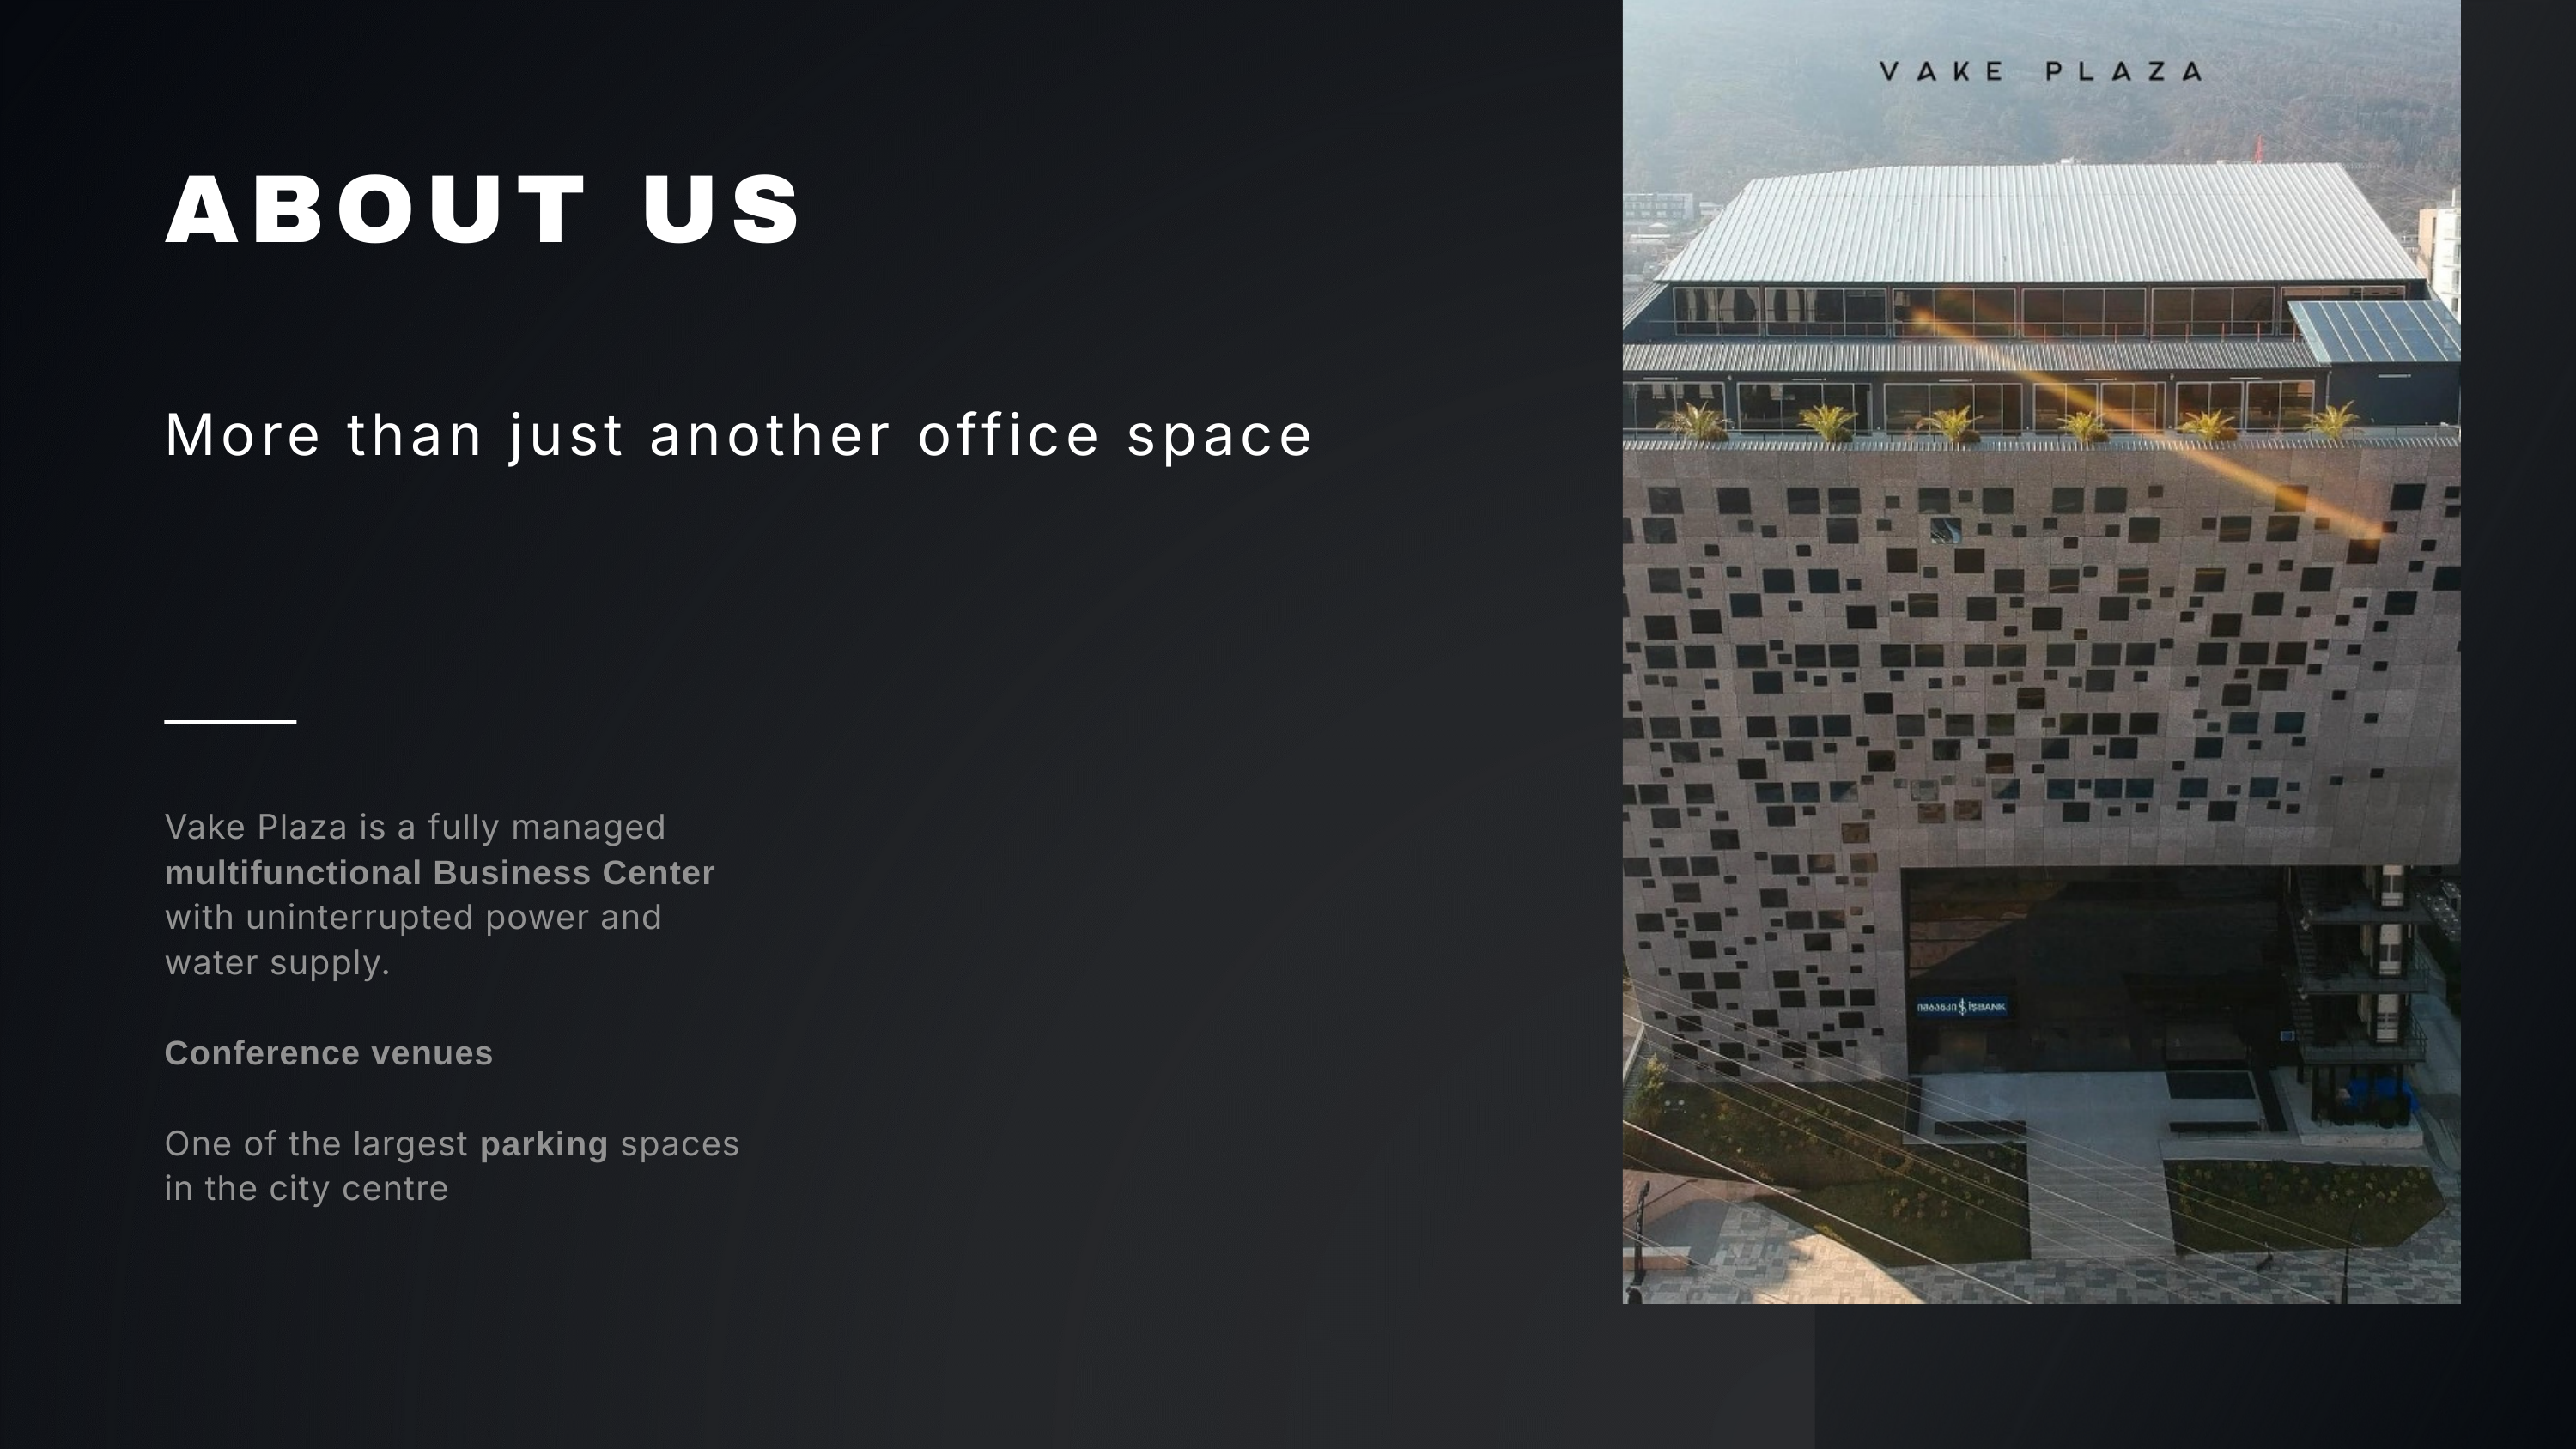

ABOUT US
More than just another office space

Vake Plaza is a fully managed multifunctional Business Center with uninterrupted power and water supply.

Conference venues

One of the largest parking spaces in the city centre